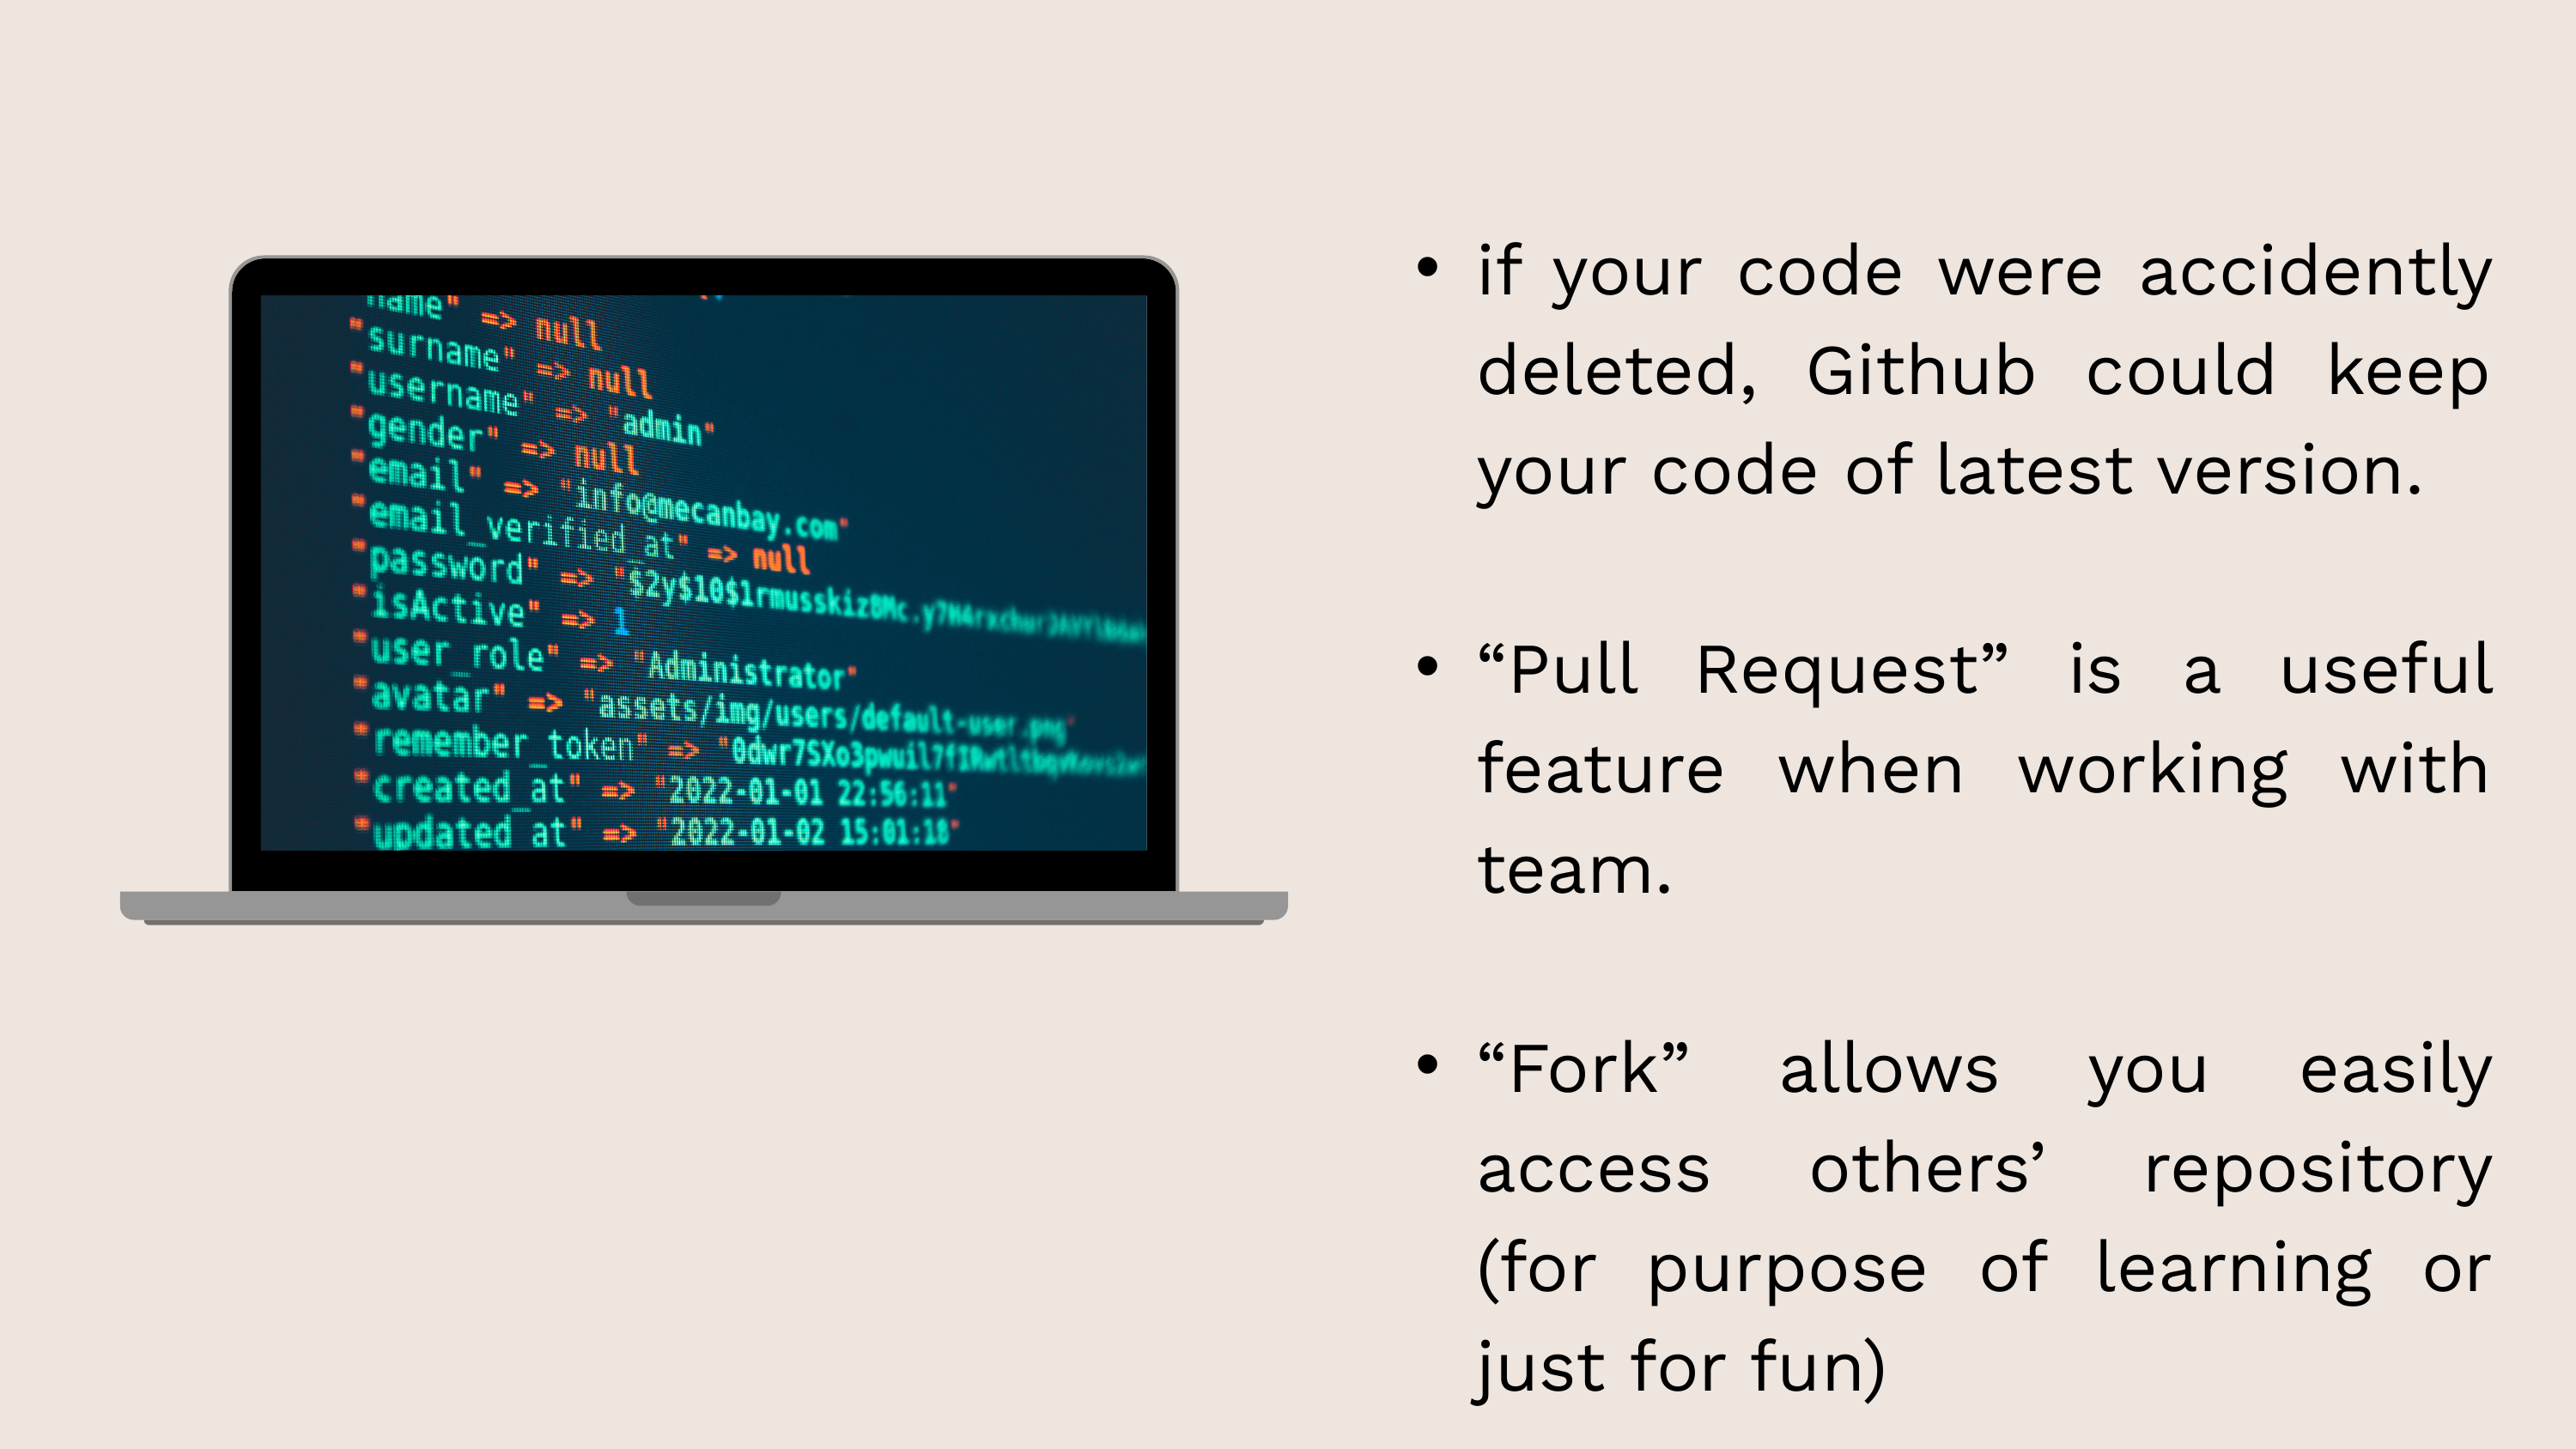

if your code were accidently deleted, Github could keep your code of latest version.

“Pull Request” is a useful feature when working with team.

“Fork” allows you easily access others’ repository (for purpose of learning or just for fun)